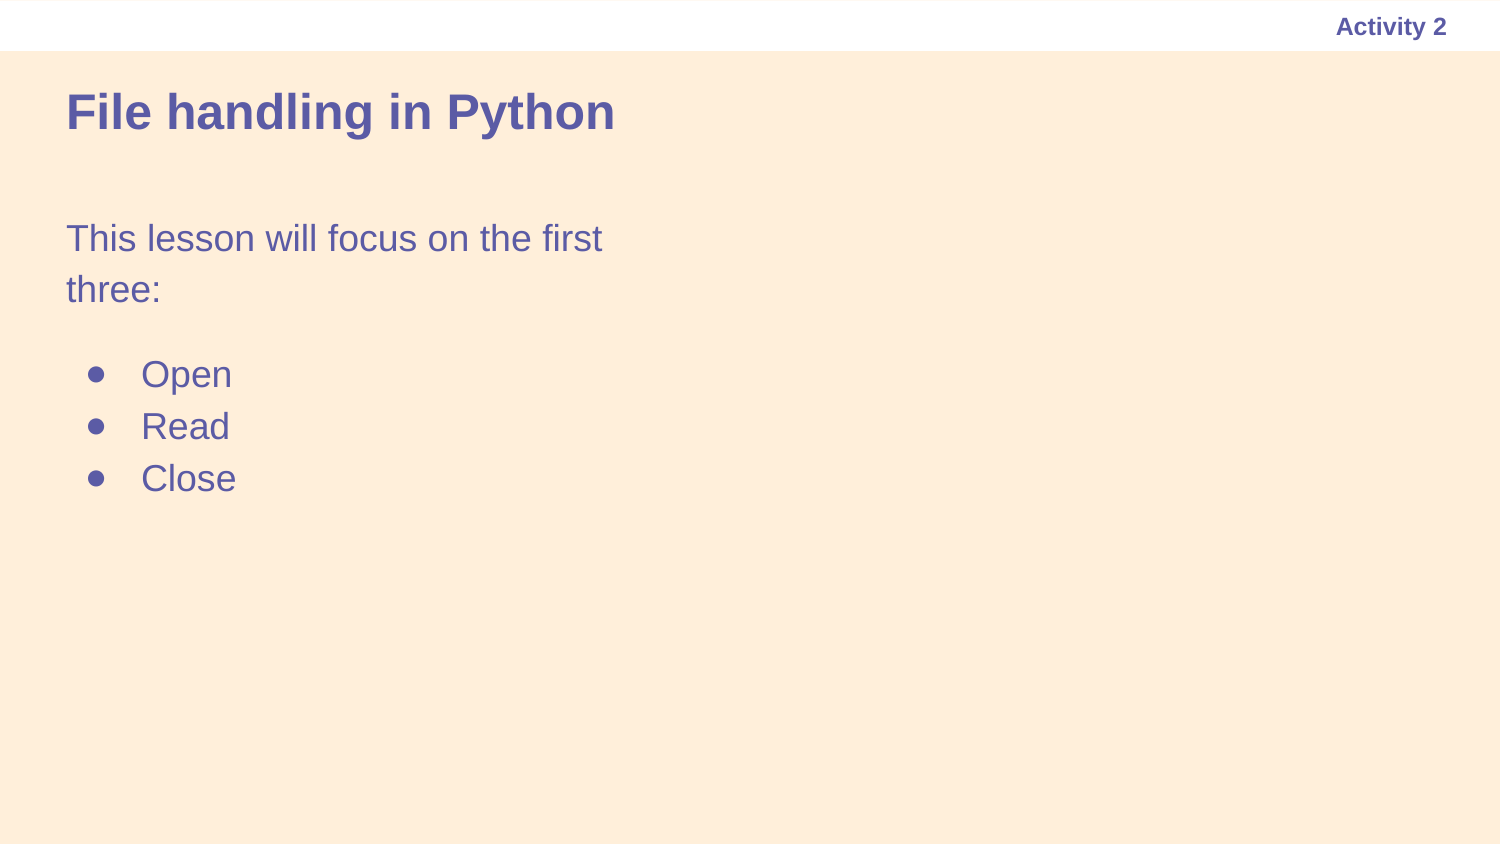

Activity 2
# File handling in Python
This lesson will focus on the first three:
Open
Read
Close